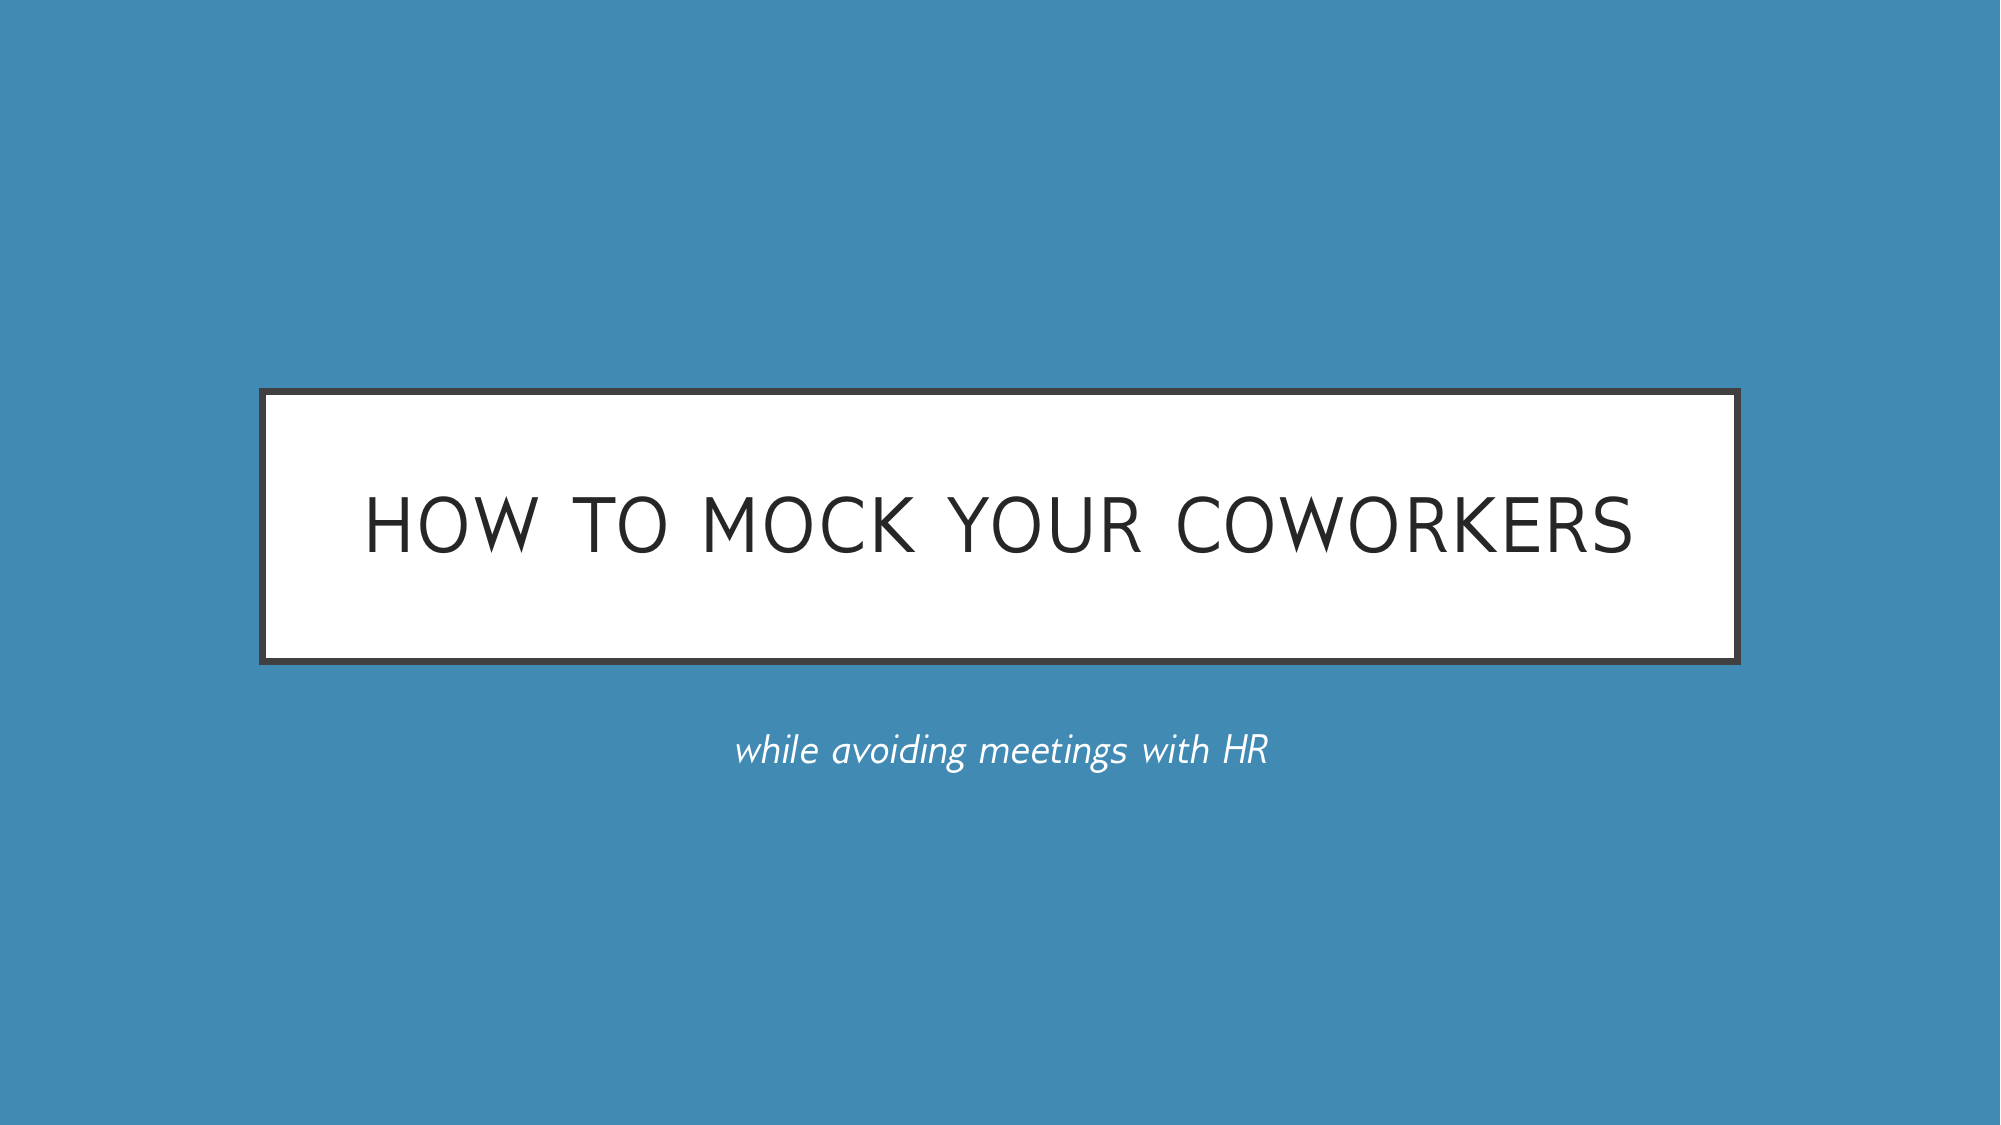

# How to Mock Your Coworkers
while avoiding meetings with HR